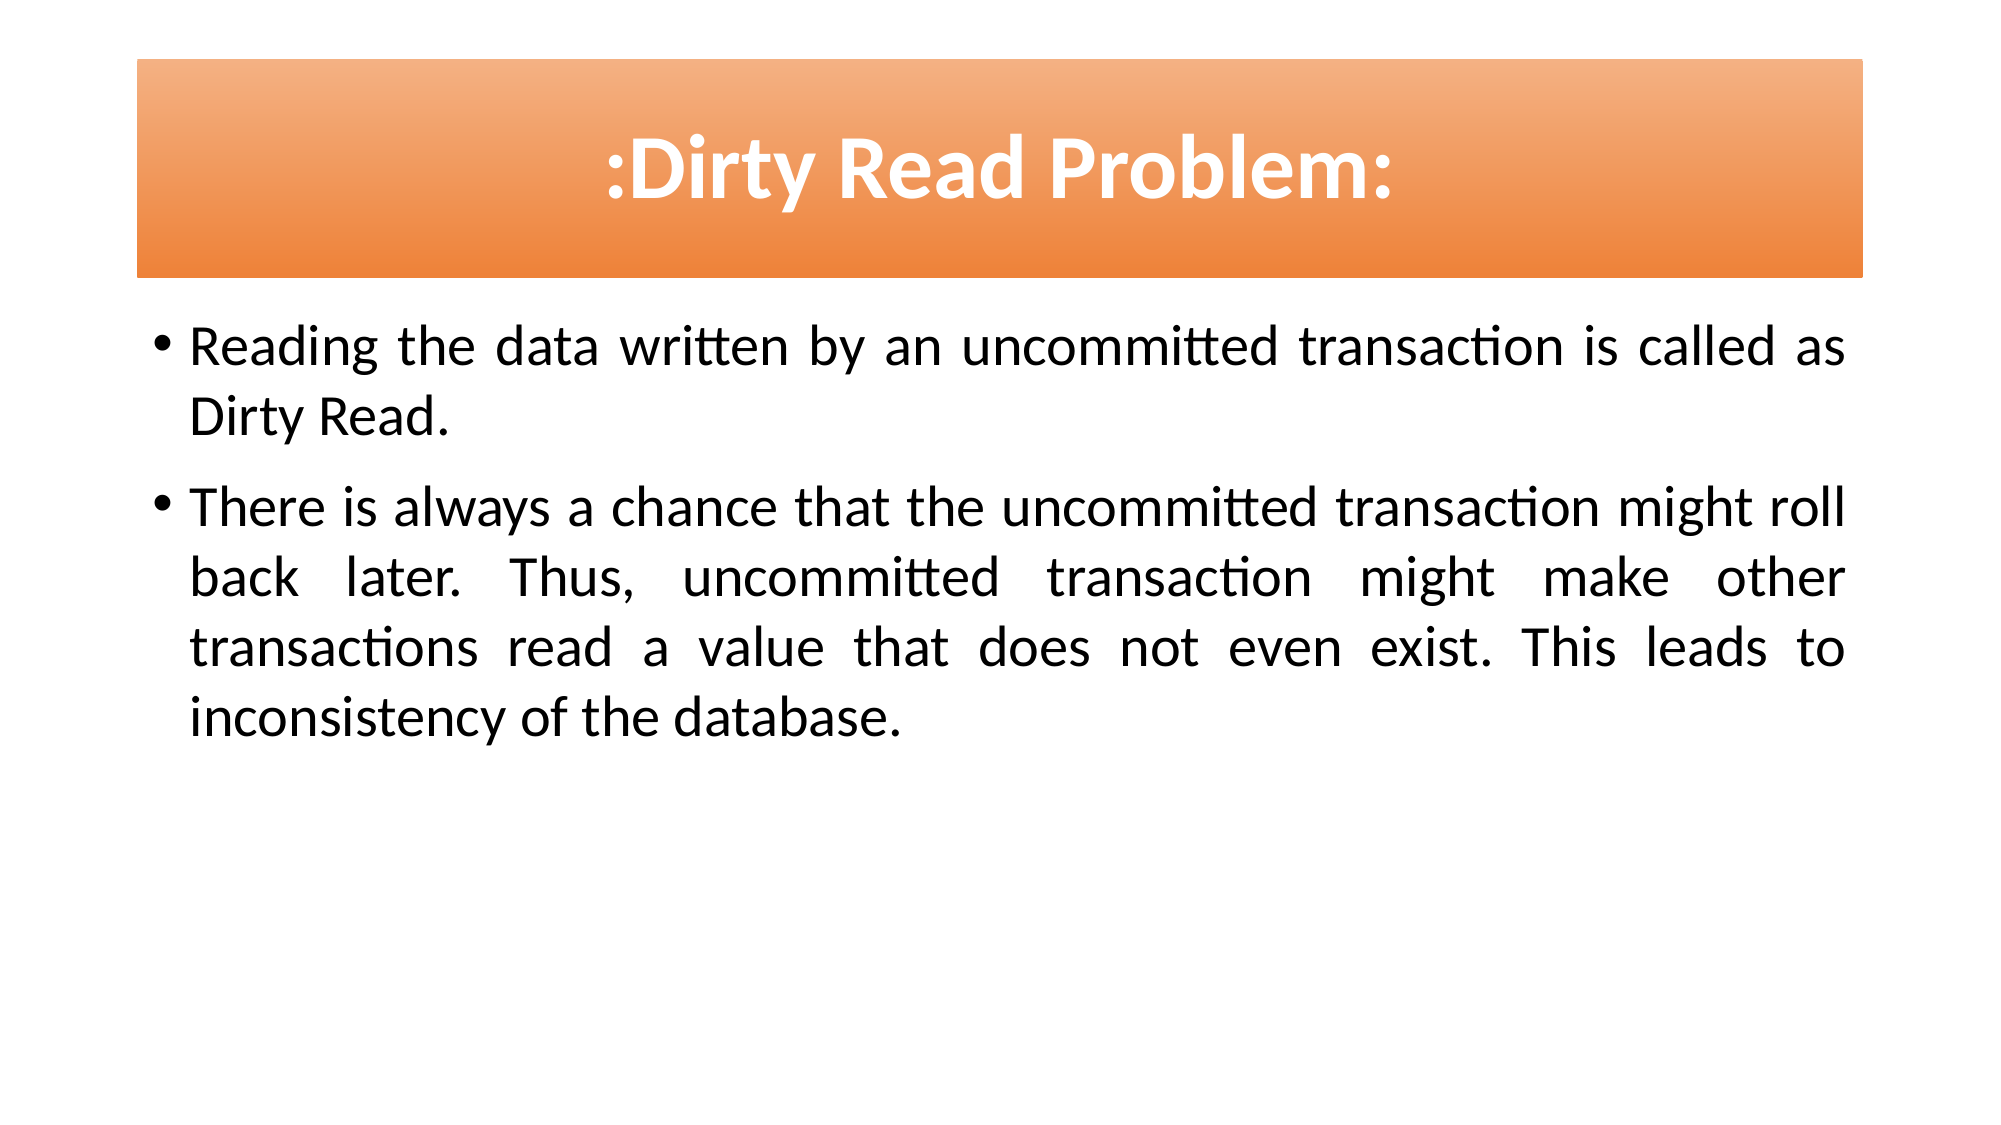

# :Dirty Read Problem:
Reading the data written by an uncommitted transaction is called as Dirty Read.
There is always a chance that the uncommitted transaction might roll back later. Thus, uncommitted transaction might make other transactions read a value that does not even exist. This leads to inconsistency of the database.